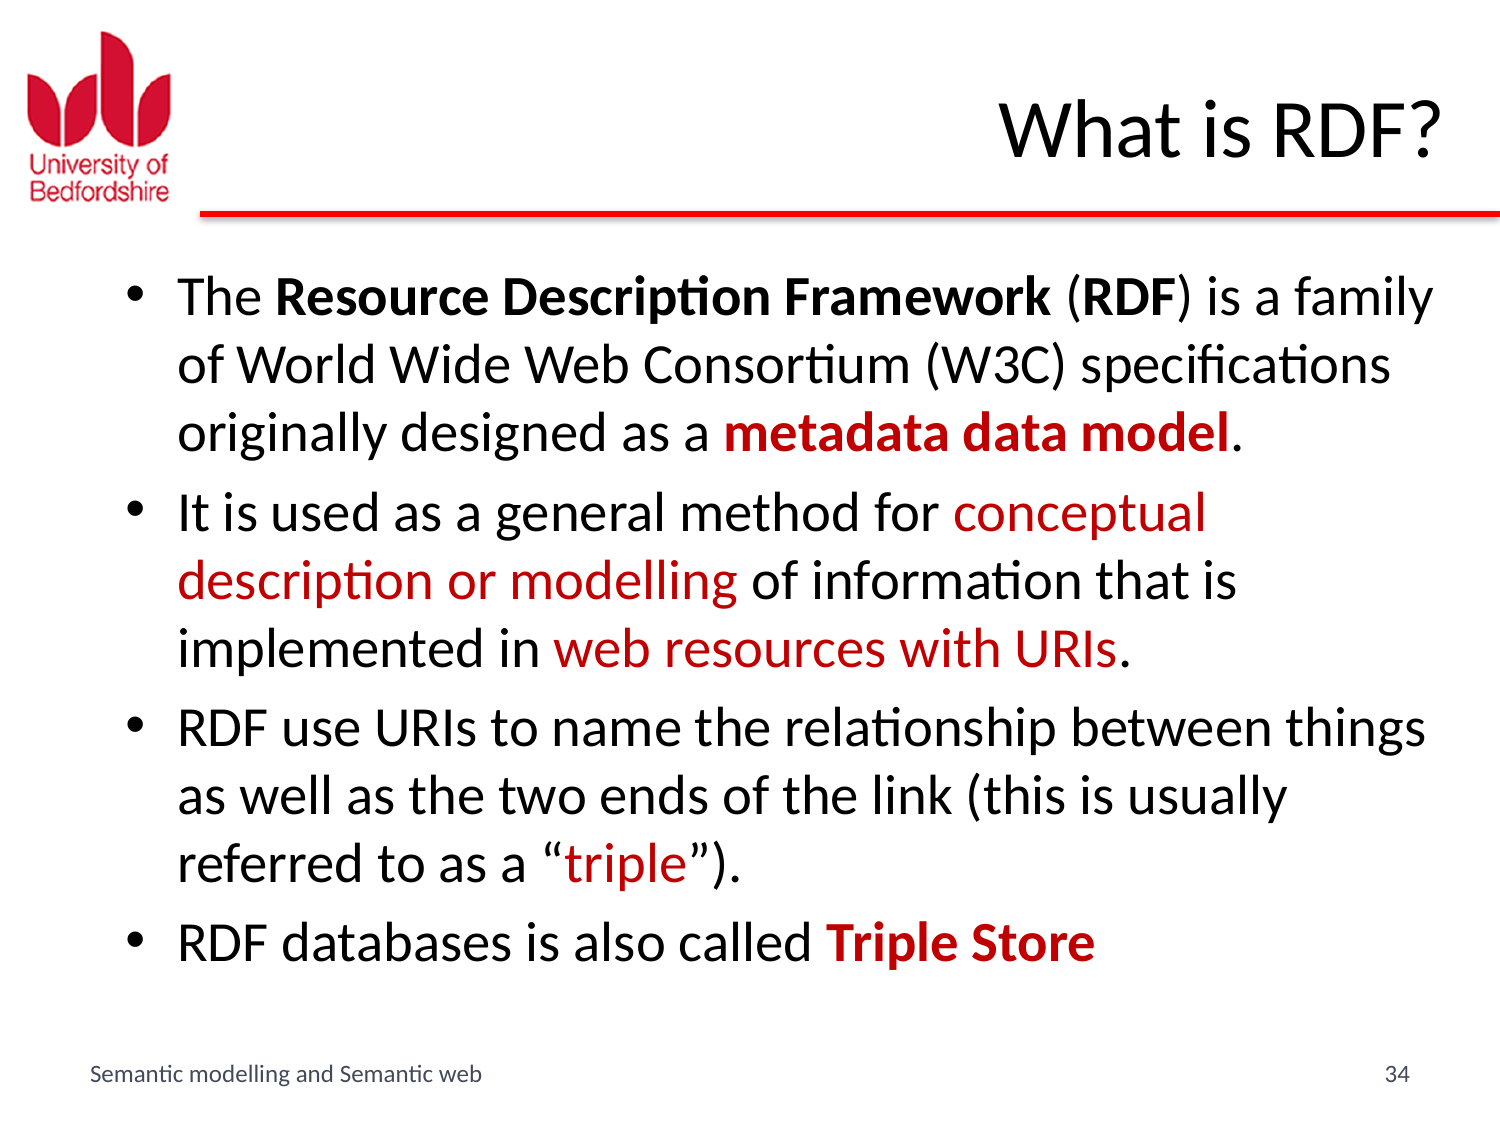

# What is RDF?
The Resource Description Framework (RDF) is a family of World Wide Web Consortium (W3C) specifications originally designed as a metadata data model.
It is used as a general method for conceptual description or modelling of information that is implemented in web resources with URIs.
RDF use URIs to name the relationship between things as well as the two ends of the link (this is usually referred to as a “triple”).
RDF databases is also called Triple Store

Semantic modelling and Semantic web
34